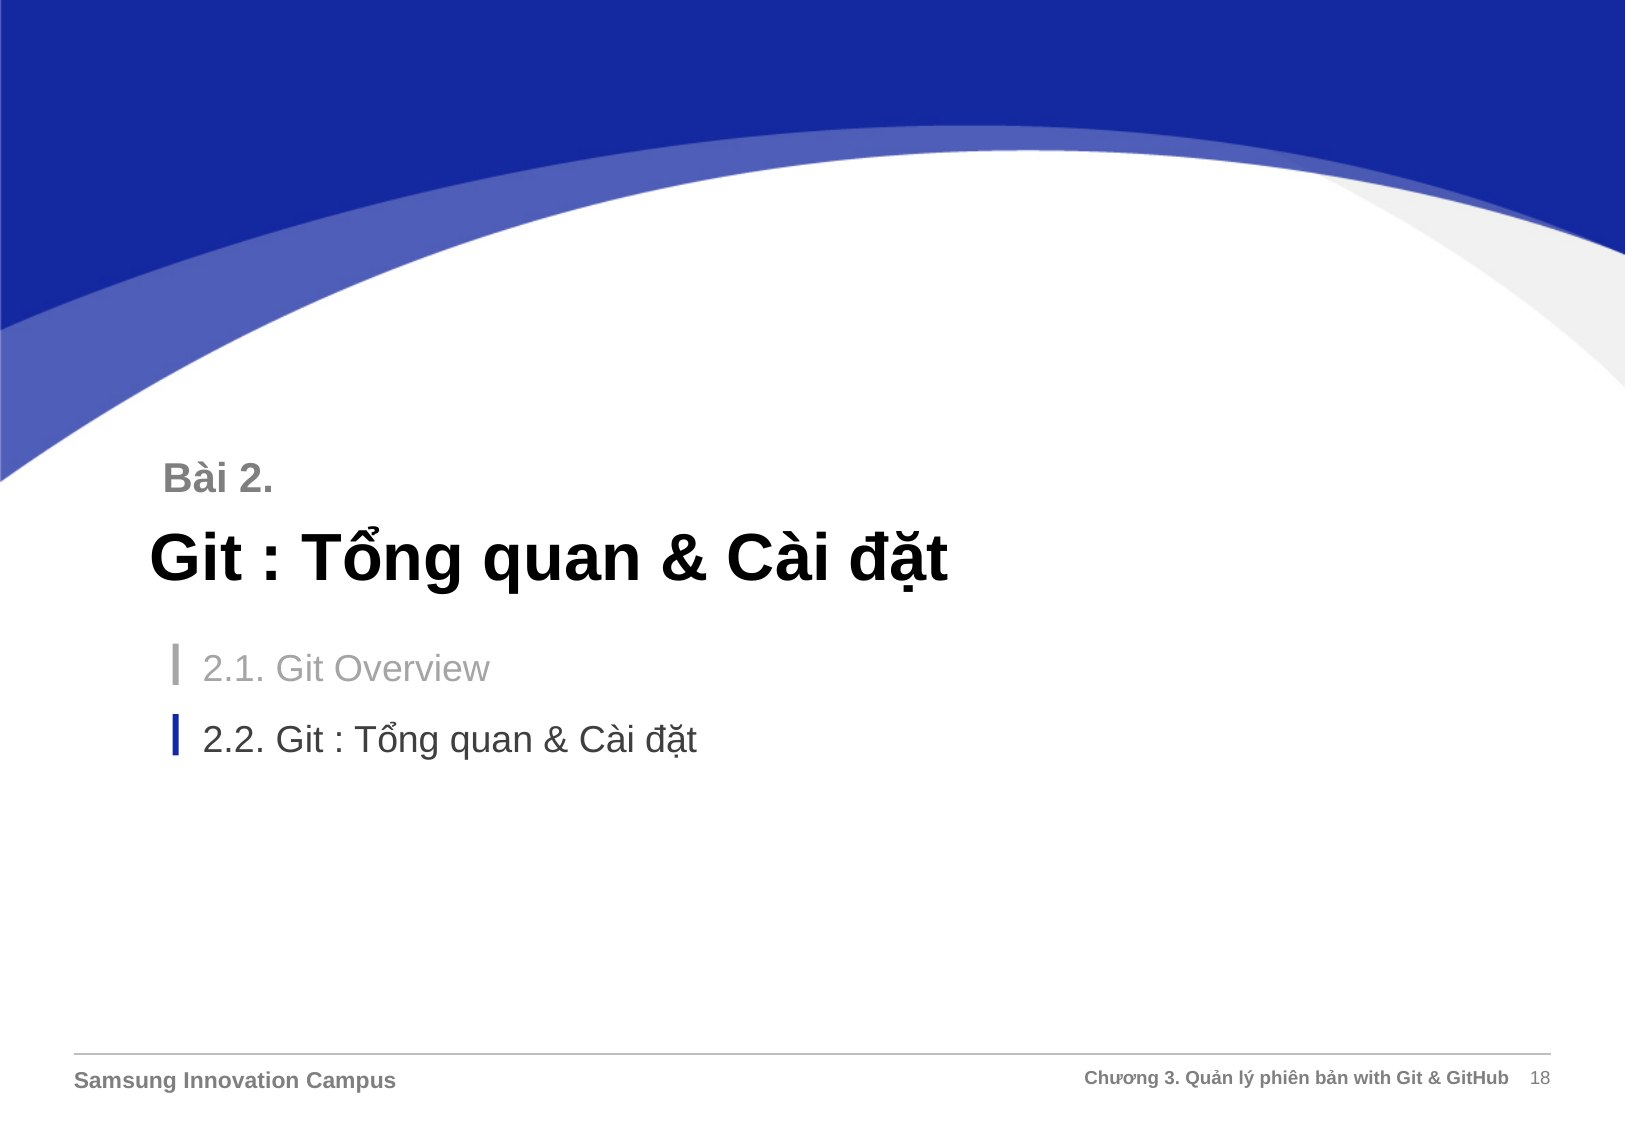

Bài 2.
Git : Tổng quan & Cài đặt

2.1. Git Overview

2.2. Git : Tổng quan & Cài đặt